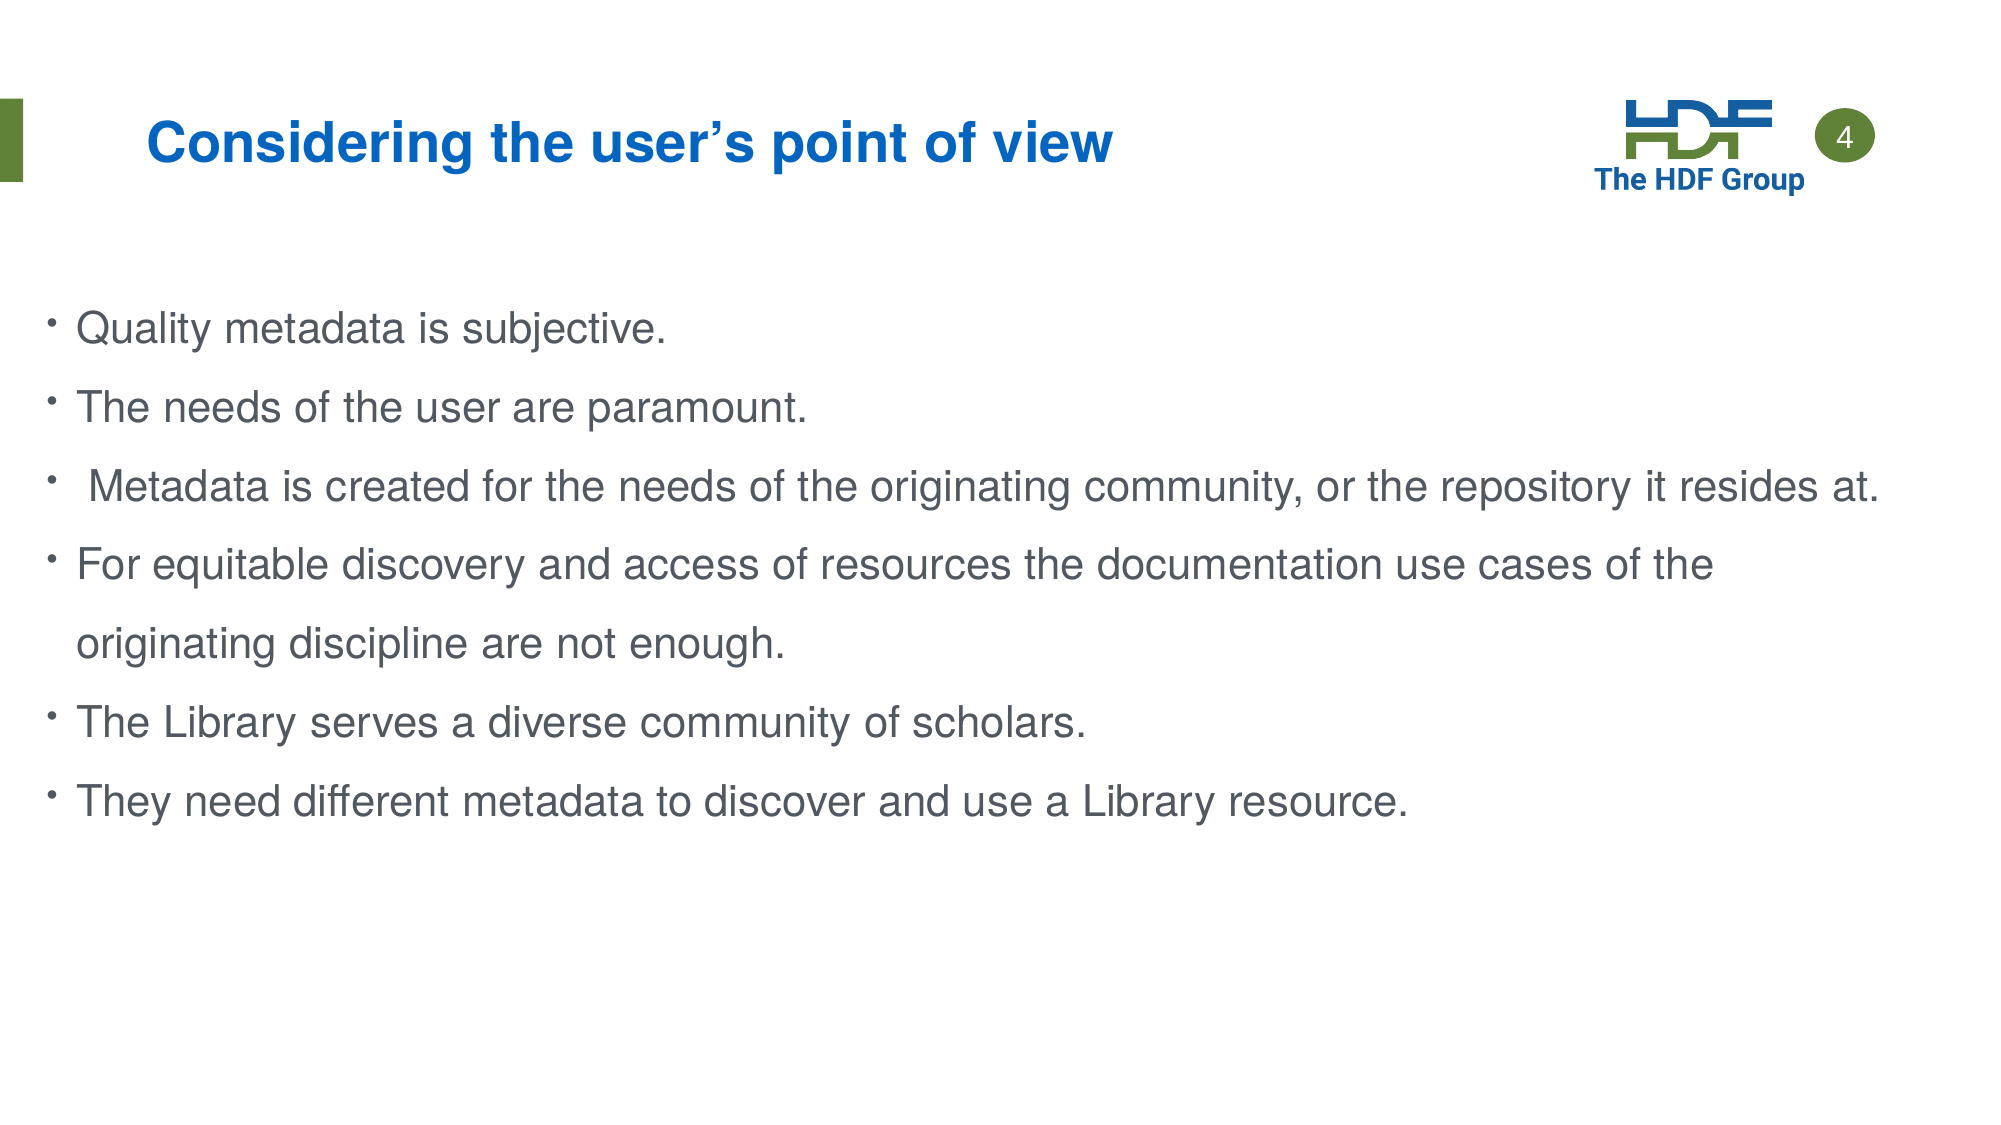

# Considering the user’s point of view
Quality metadata is subjective.
The needs of the user are paramount.
 Metadata is created for the needs of the originating community, or the repository it resides at.
For equitable discovery and access of resources the documentation use cases of the originating discipline are not enough.
The Library serves a diverse community of scholars.
They need different metadata to discover and use a Library resource.